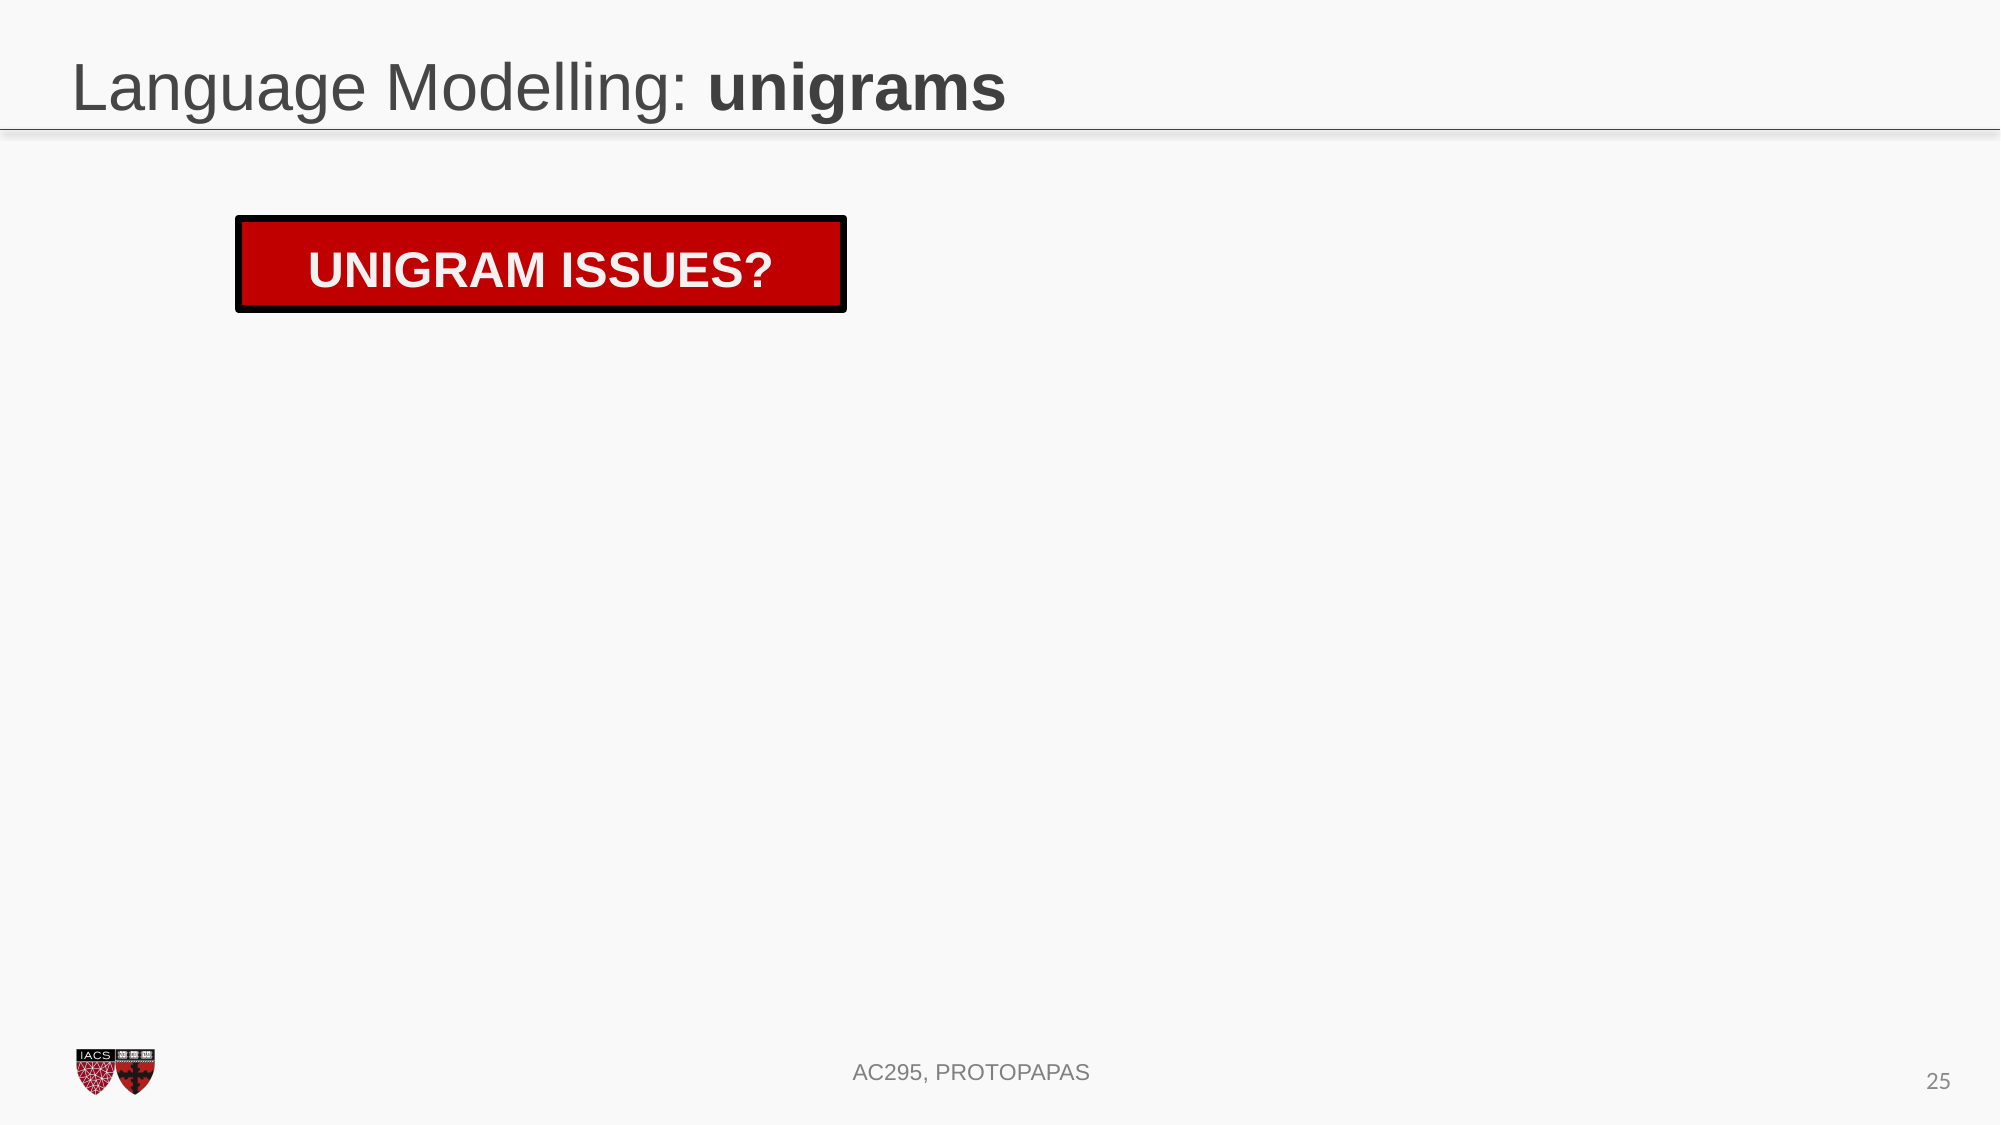

# Language Modelling: unigrams
UNIGRAM ISSUES?
25